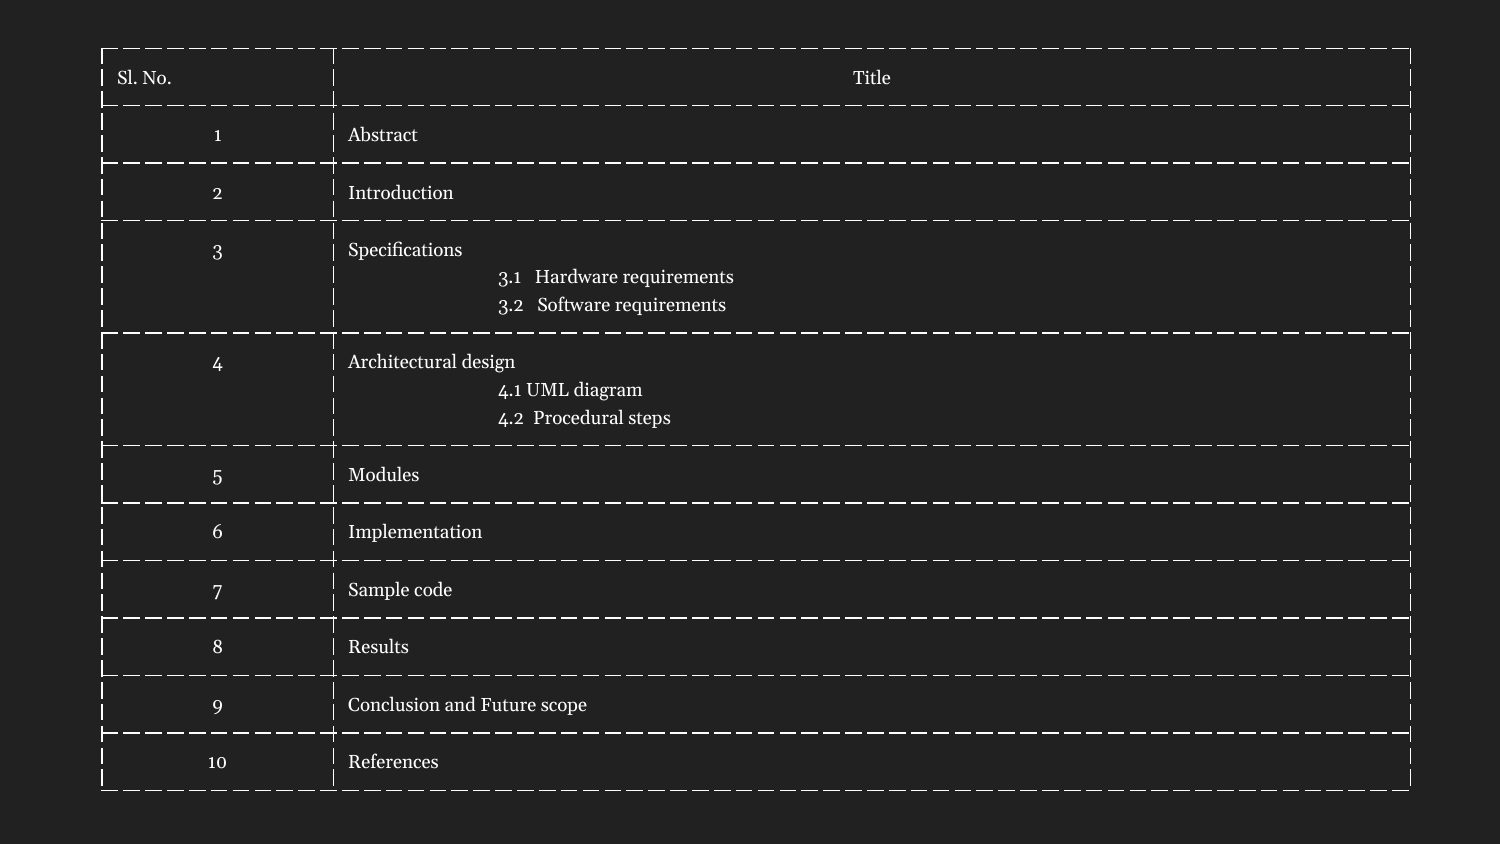

| Sl. No. | Title |
| --- | --- |
| 1 | Abstract |
| 2 | Introduction |
| 3 | Specifications 3.1 Hardware requirements 3.2 Software requirements |
| 4 | Architectural design 4.1 UML diagram 4.2 Procedural steps |
| 5 | Modules |
| 6 | Implementation |
| 7 | Sample code |
| 8 | Results |
| 9 | Conclusion and Future scope |
| 10 | References |